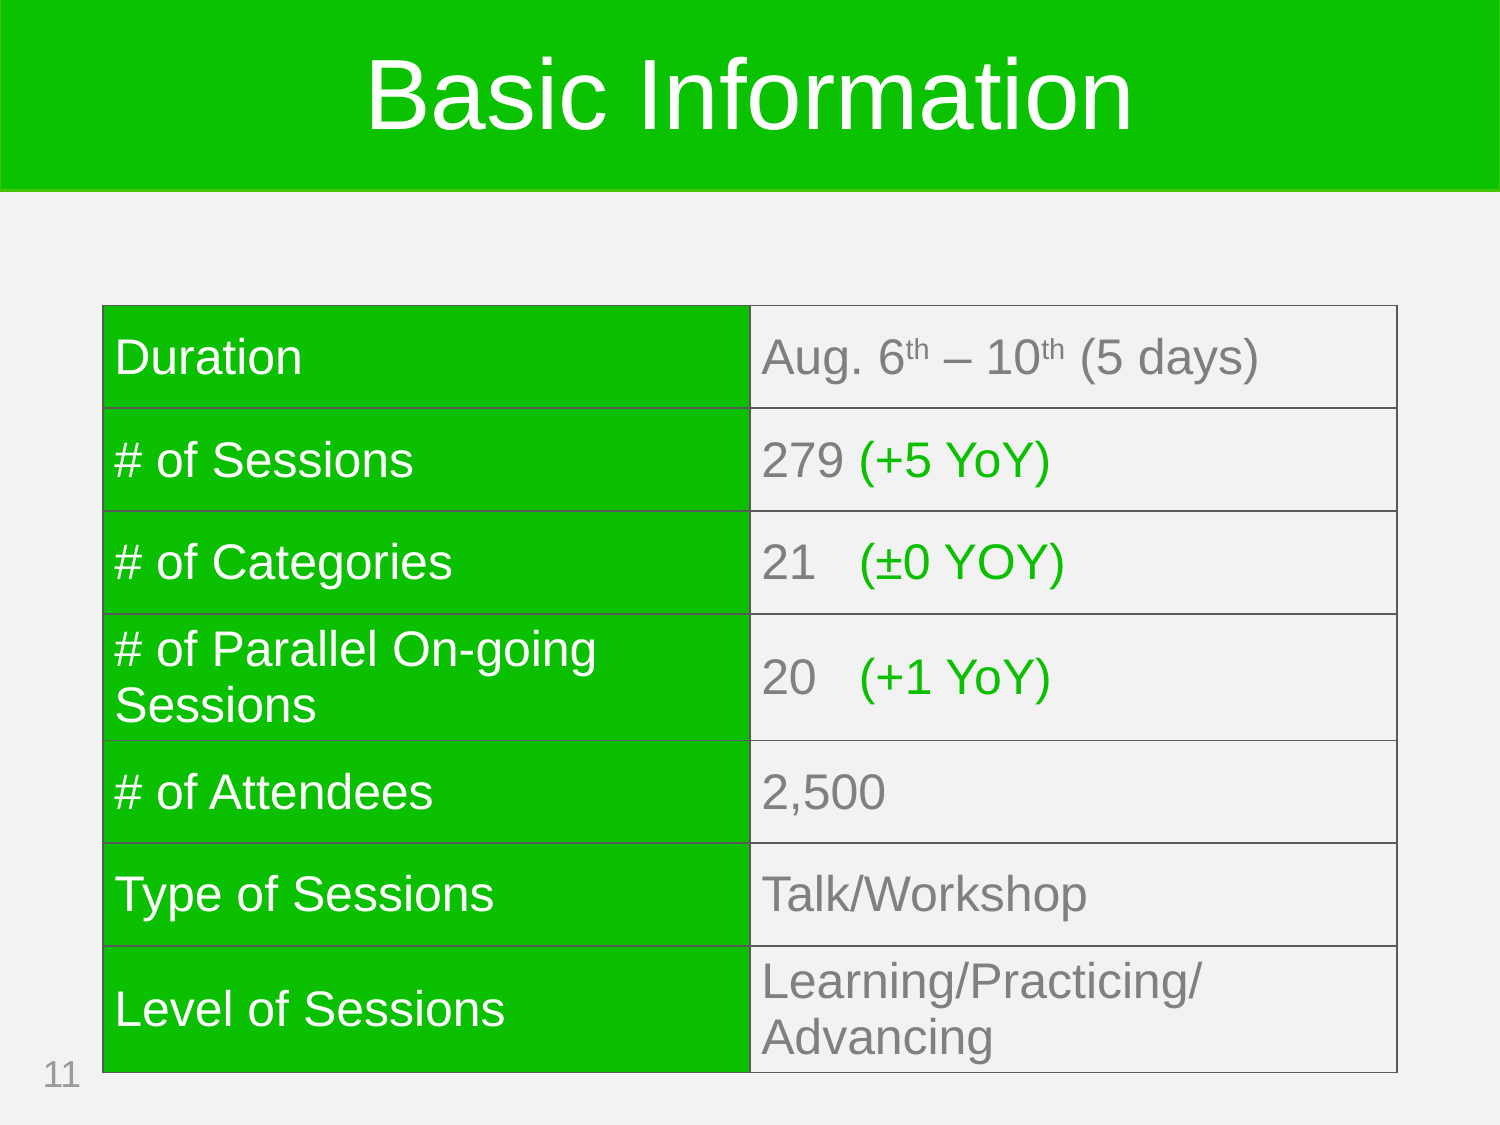

# Basic Information
| Duration | Aug. 6th – 10th (5 days) |
| --- | --- |
| # of Sessions | 279 (+5 YoY) |
| # of Categories | 21 (±0 YOY) |
| # of Parallel On-going Sessions | 20 (+1 YoY) |
| # of Attendees | 2,500 |
| Type of Sessions | Talk/Workshop |
| Level of Sessions | Learning/Practicing/ Advancing |
11